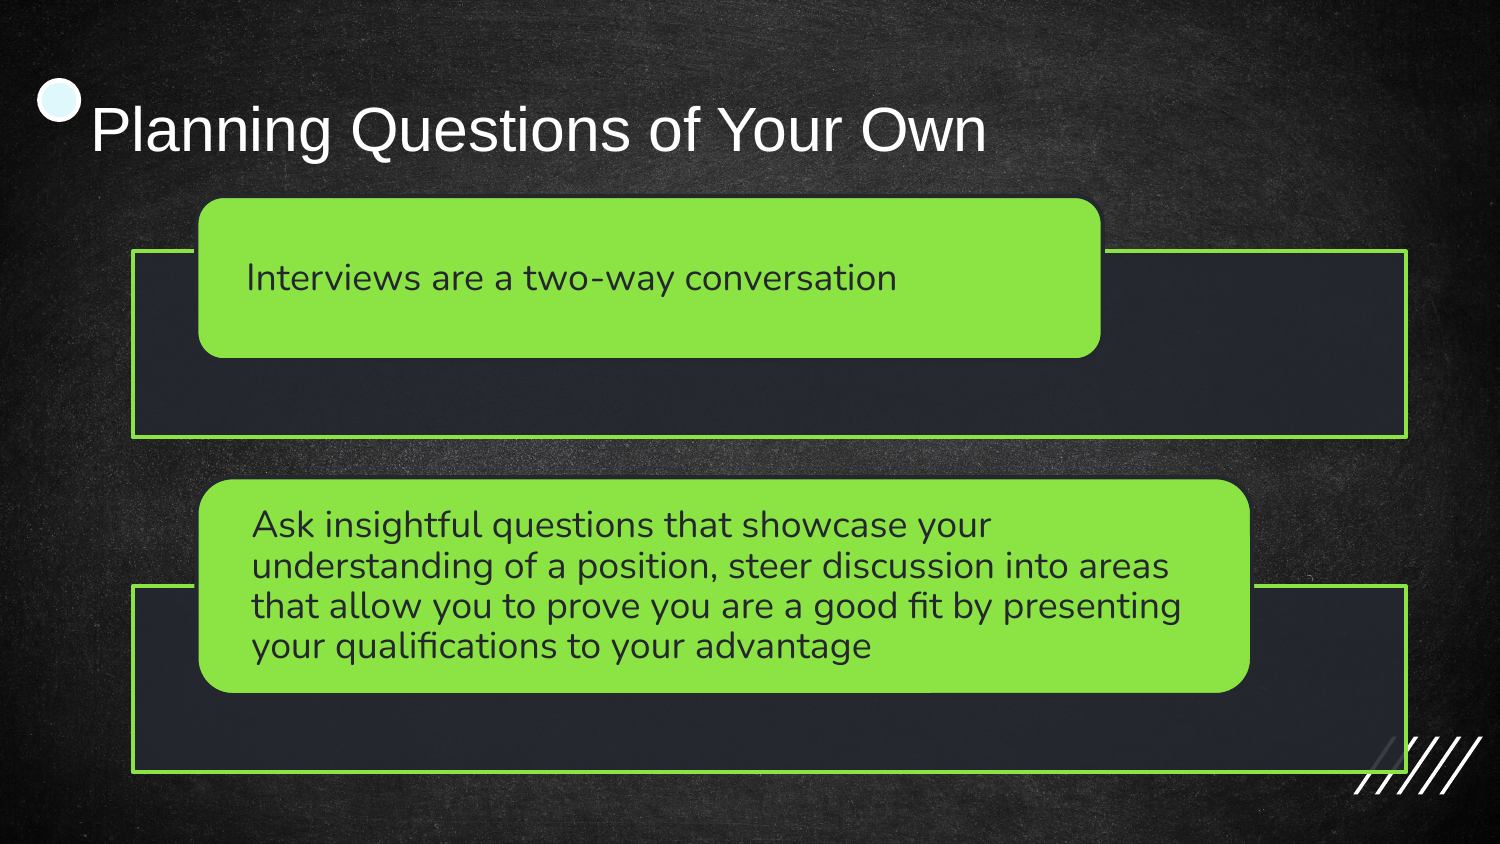

# Planning Questions of Your Own
Interviews are a two-way conversation
Ask insightful questions that showcase your understanding of a position, steer discussion into areas that allow you to prove you are a good fit by presenting your qualifications to your advantage